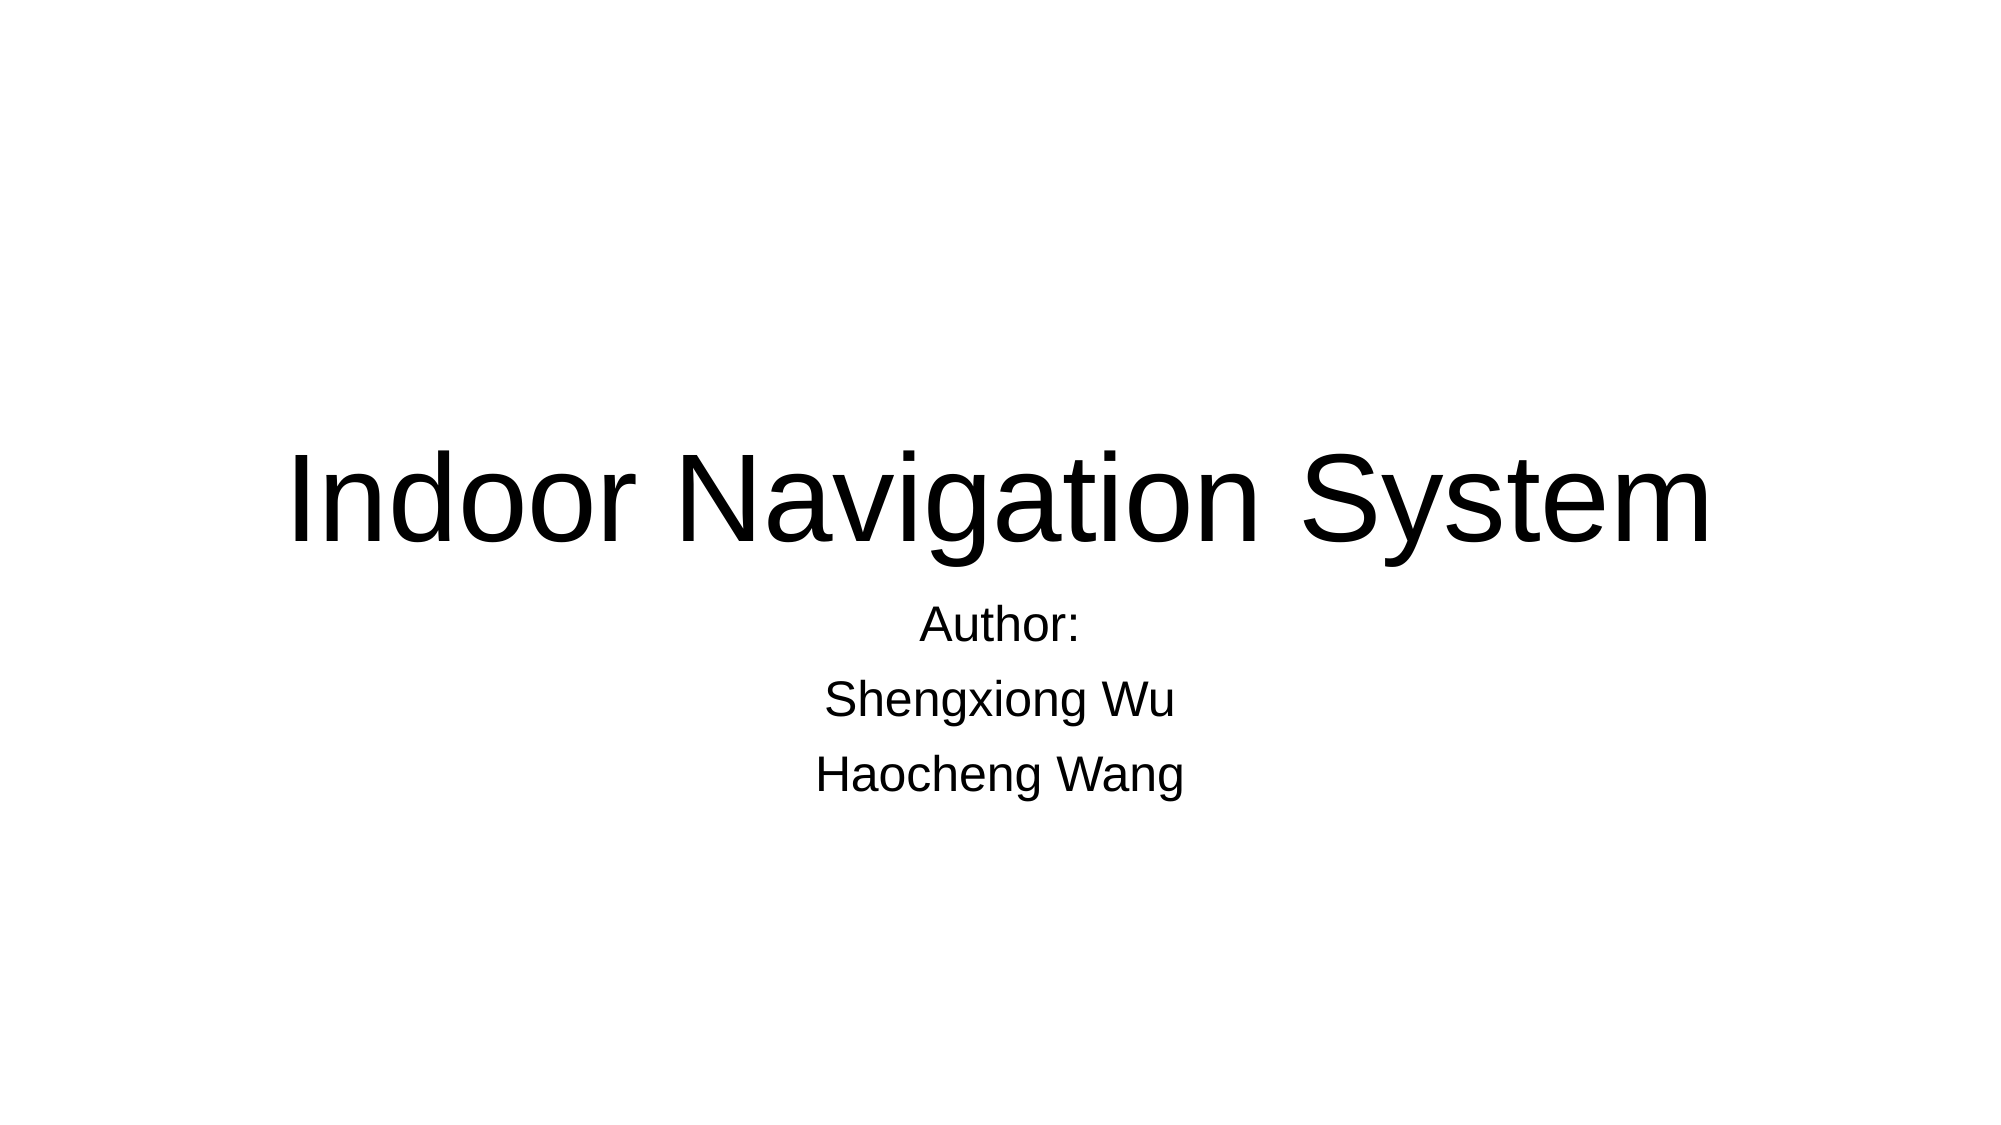

# Indoor Navigation System
Author:
Shengxiong Wu
Haocheng Wang